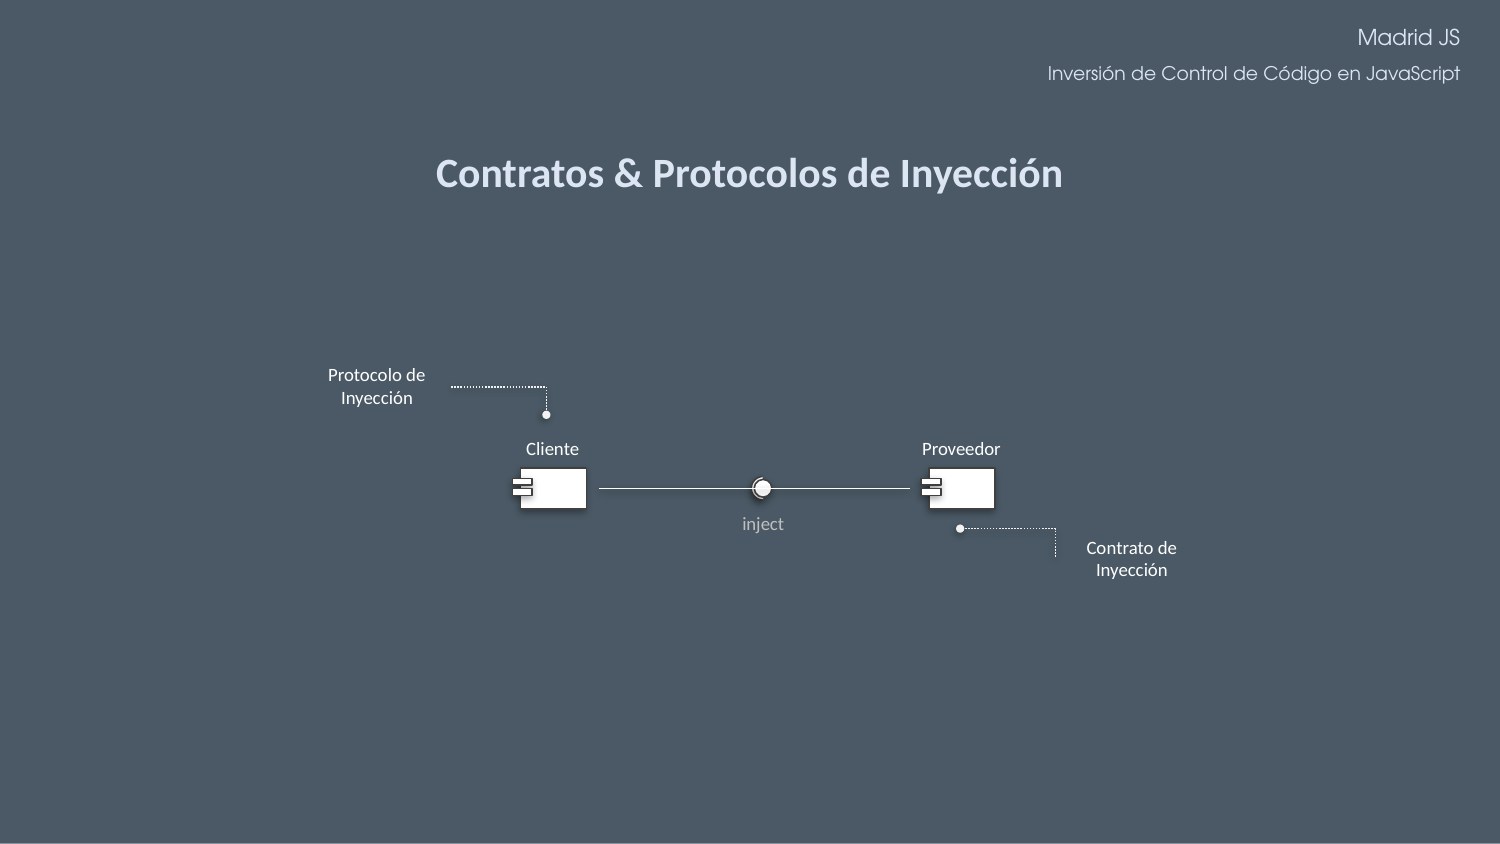

Contratos & Protocolos de Inyección
Protocolo de Inyección
Cliente
Proveedor

inject
Contrato de Inyección